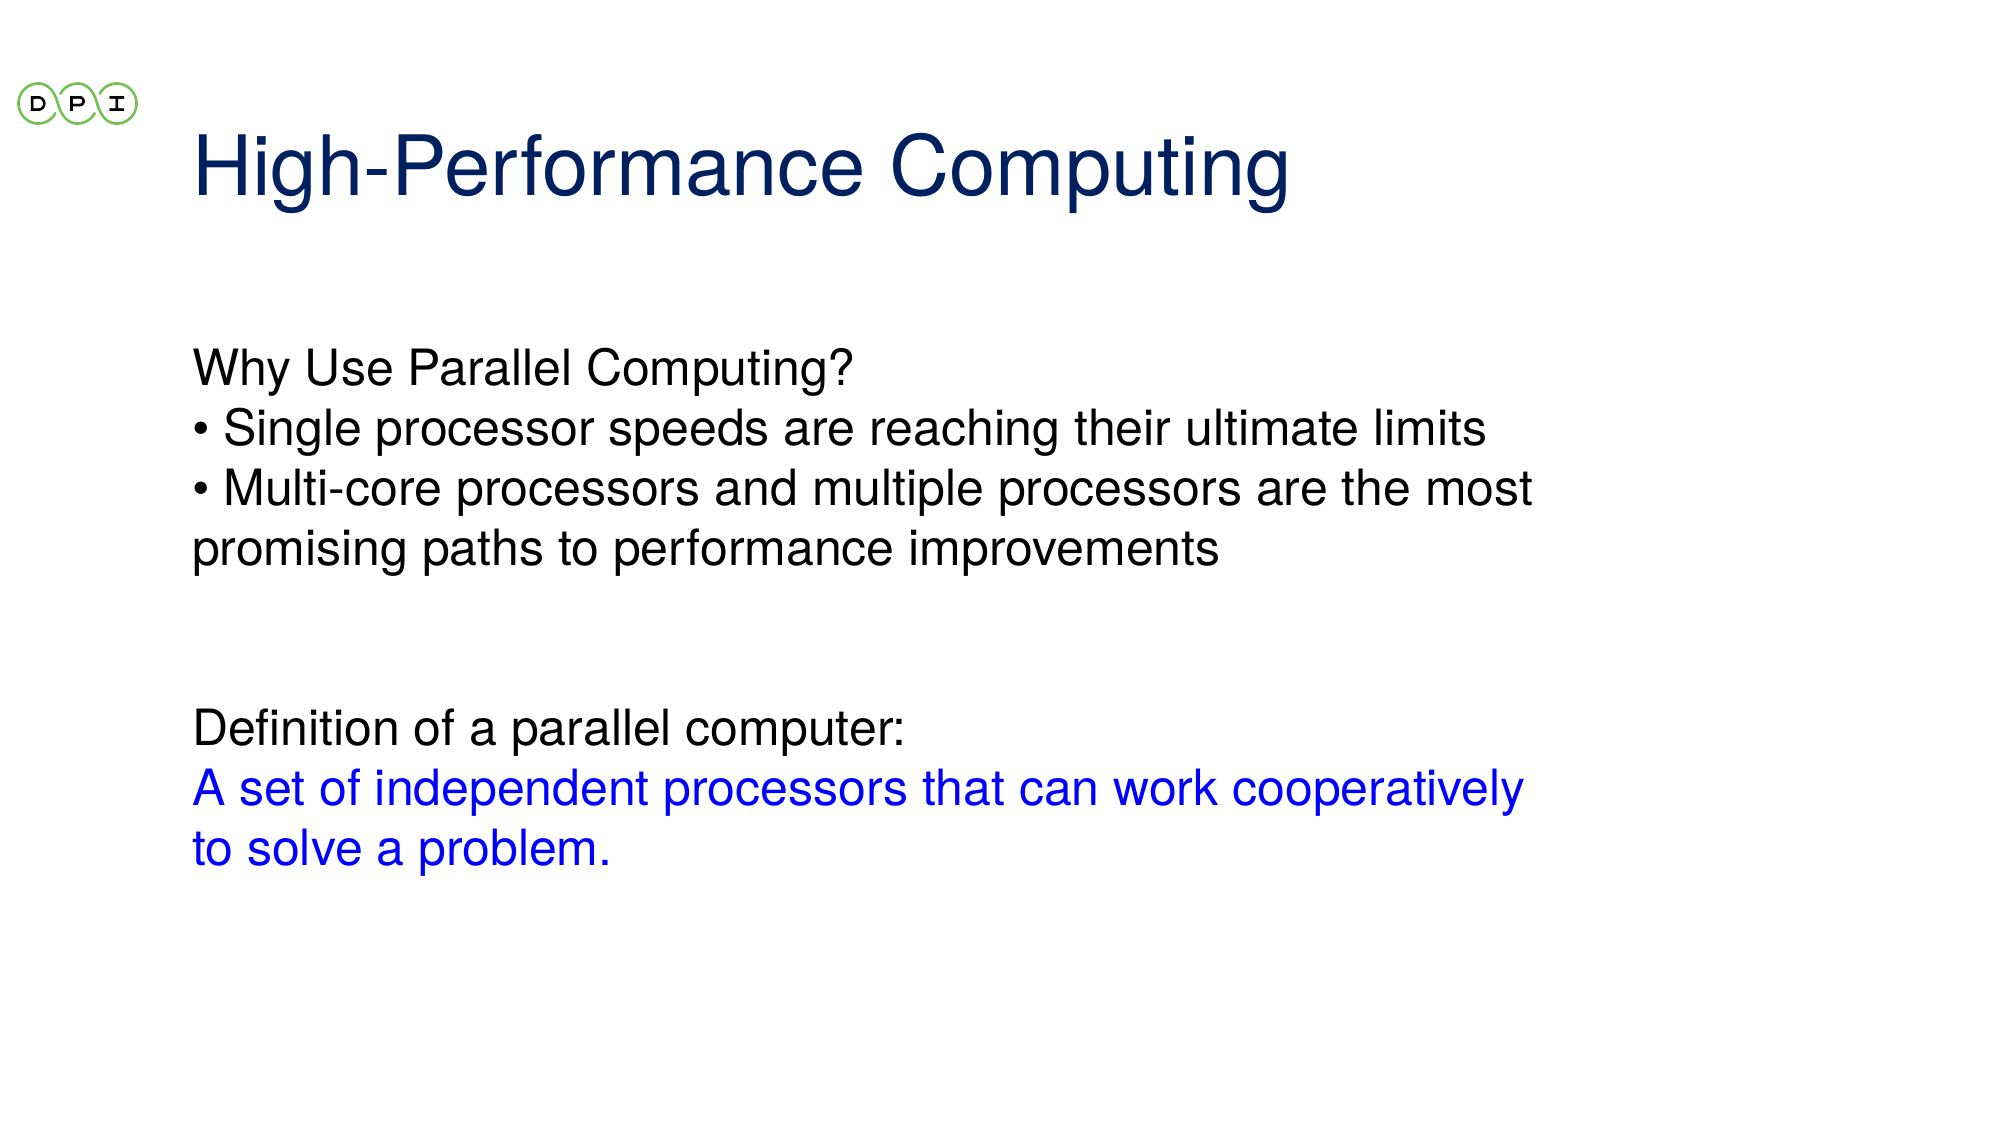

# High-Performance Computing

Why Use Parallel Computing?
• Single processor speeds are reaching their ultimate limits
• Multi-core processors and multiple processors are the most
promising paths to performance improvements

Definition of a parallel computer:
A set of independent processors that can work cooperatively
to solve a problem.